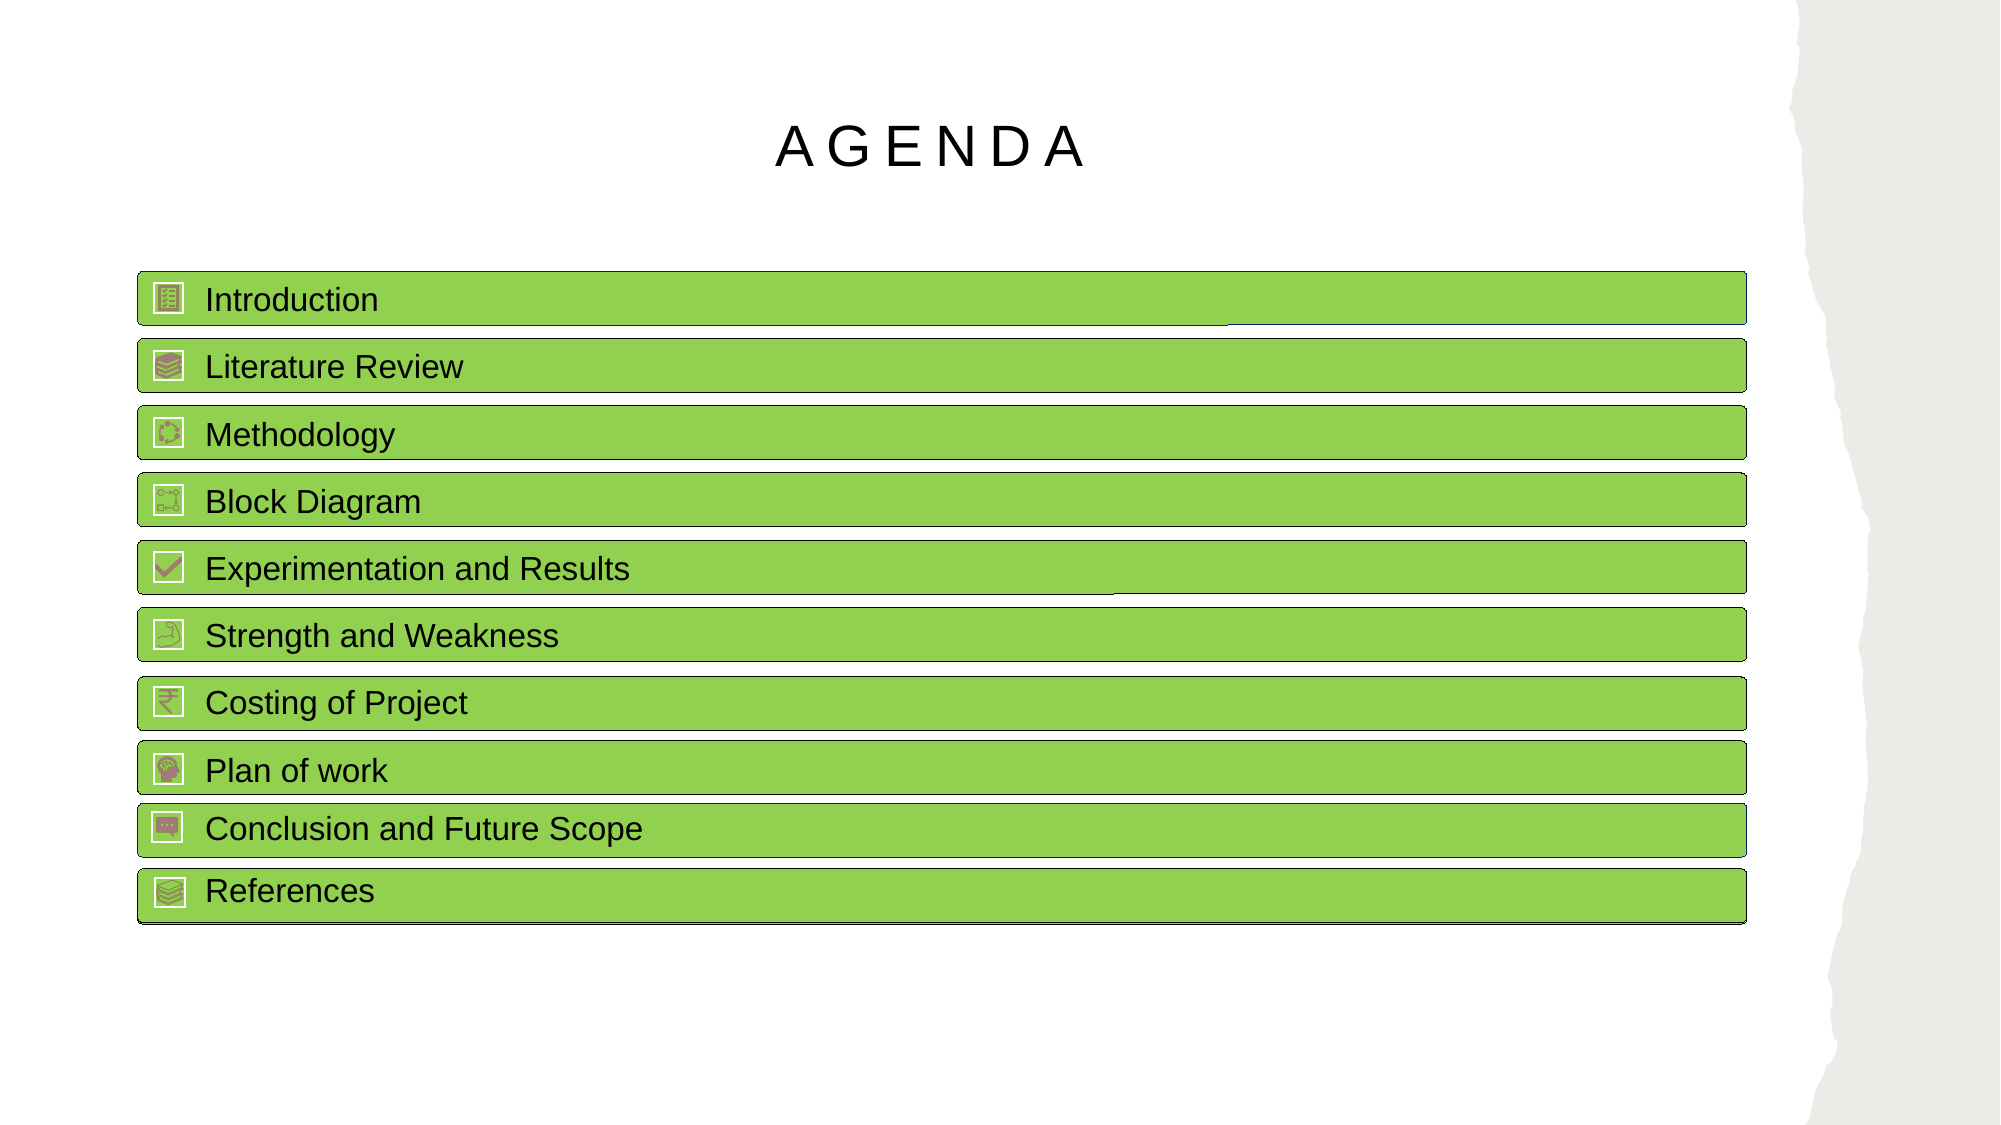

# Agenda
Introduction
Literature Review
Methodology
Block Diagram
Experimentation and Results
Strength and Weakness
Costing of Project
Plan of work

Conclusion and Future Scope
References